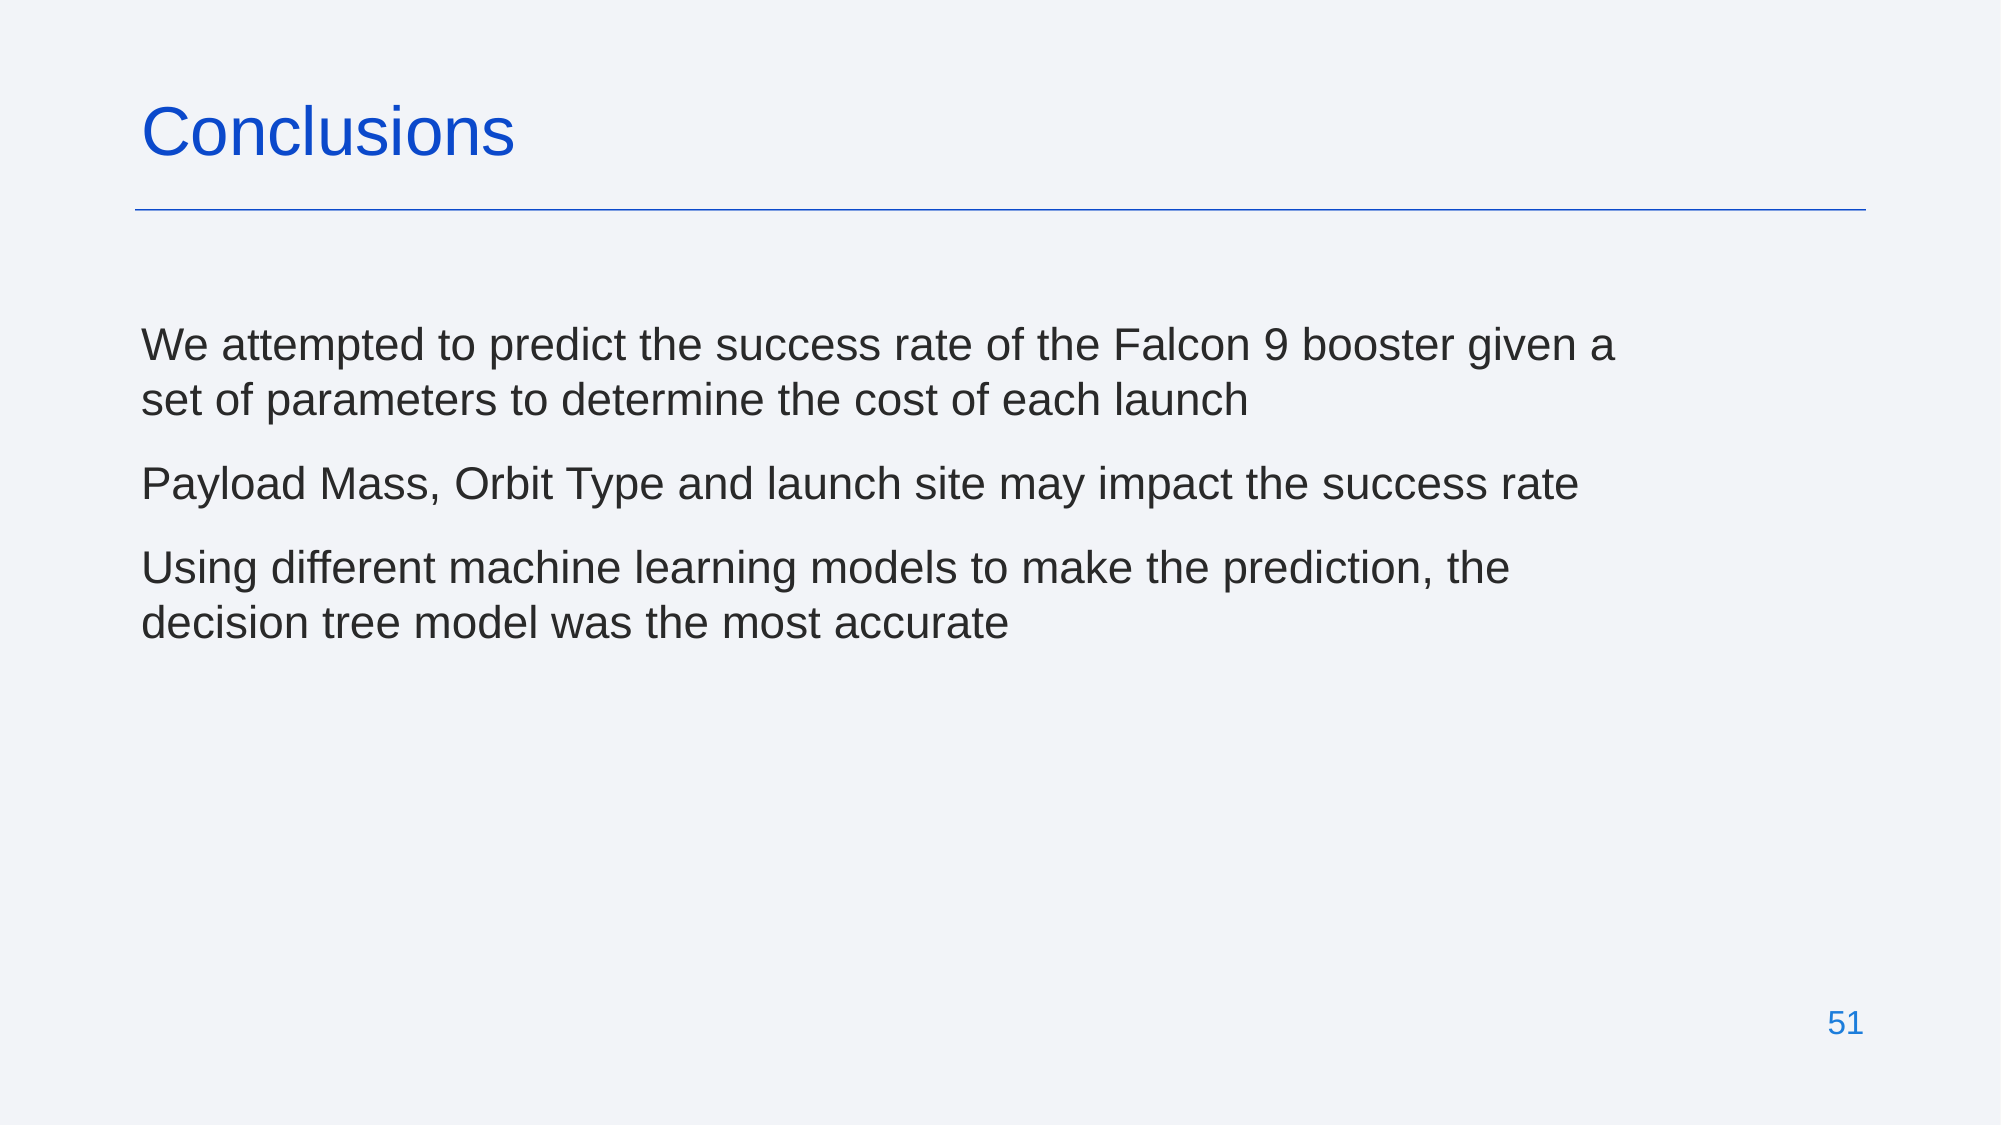

Conclusions
We attempted to predict the success rate of the Falcon 9 booster given a set of parameters to determine the cost of each launch
Payload Mass, Orbit Type and launch site may impact the success rate
Using different machine learning models to make the prediction, the decision tree model was the most accurate

51